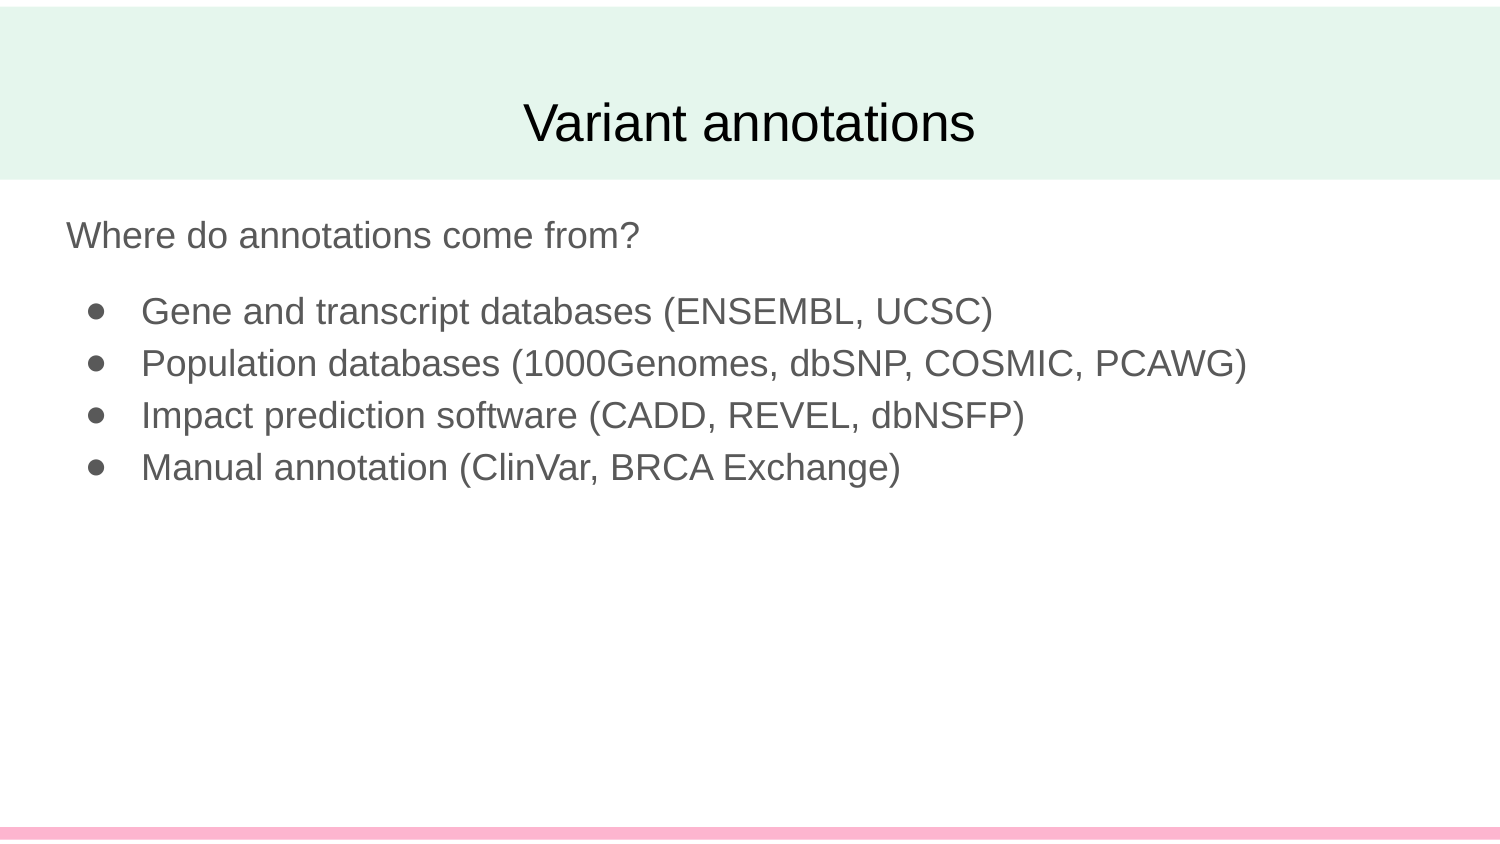

# Variant annotations
Where do annotations come from?
Gene and transcript databases (ENSEMBL, UCSC)
Population databases (1000Genomes, dbSNP, COSMIC, PCAWG)
Impact prediction software (CADD, REVEL, dbNSFP)
Manual annotation (ClinVar, BRCA Exchange)